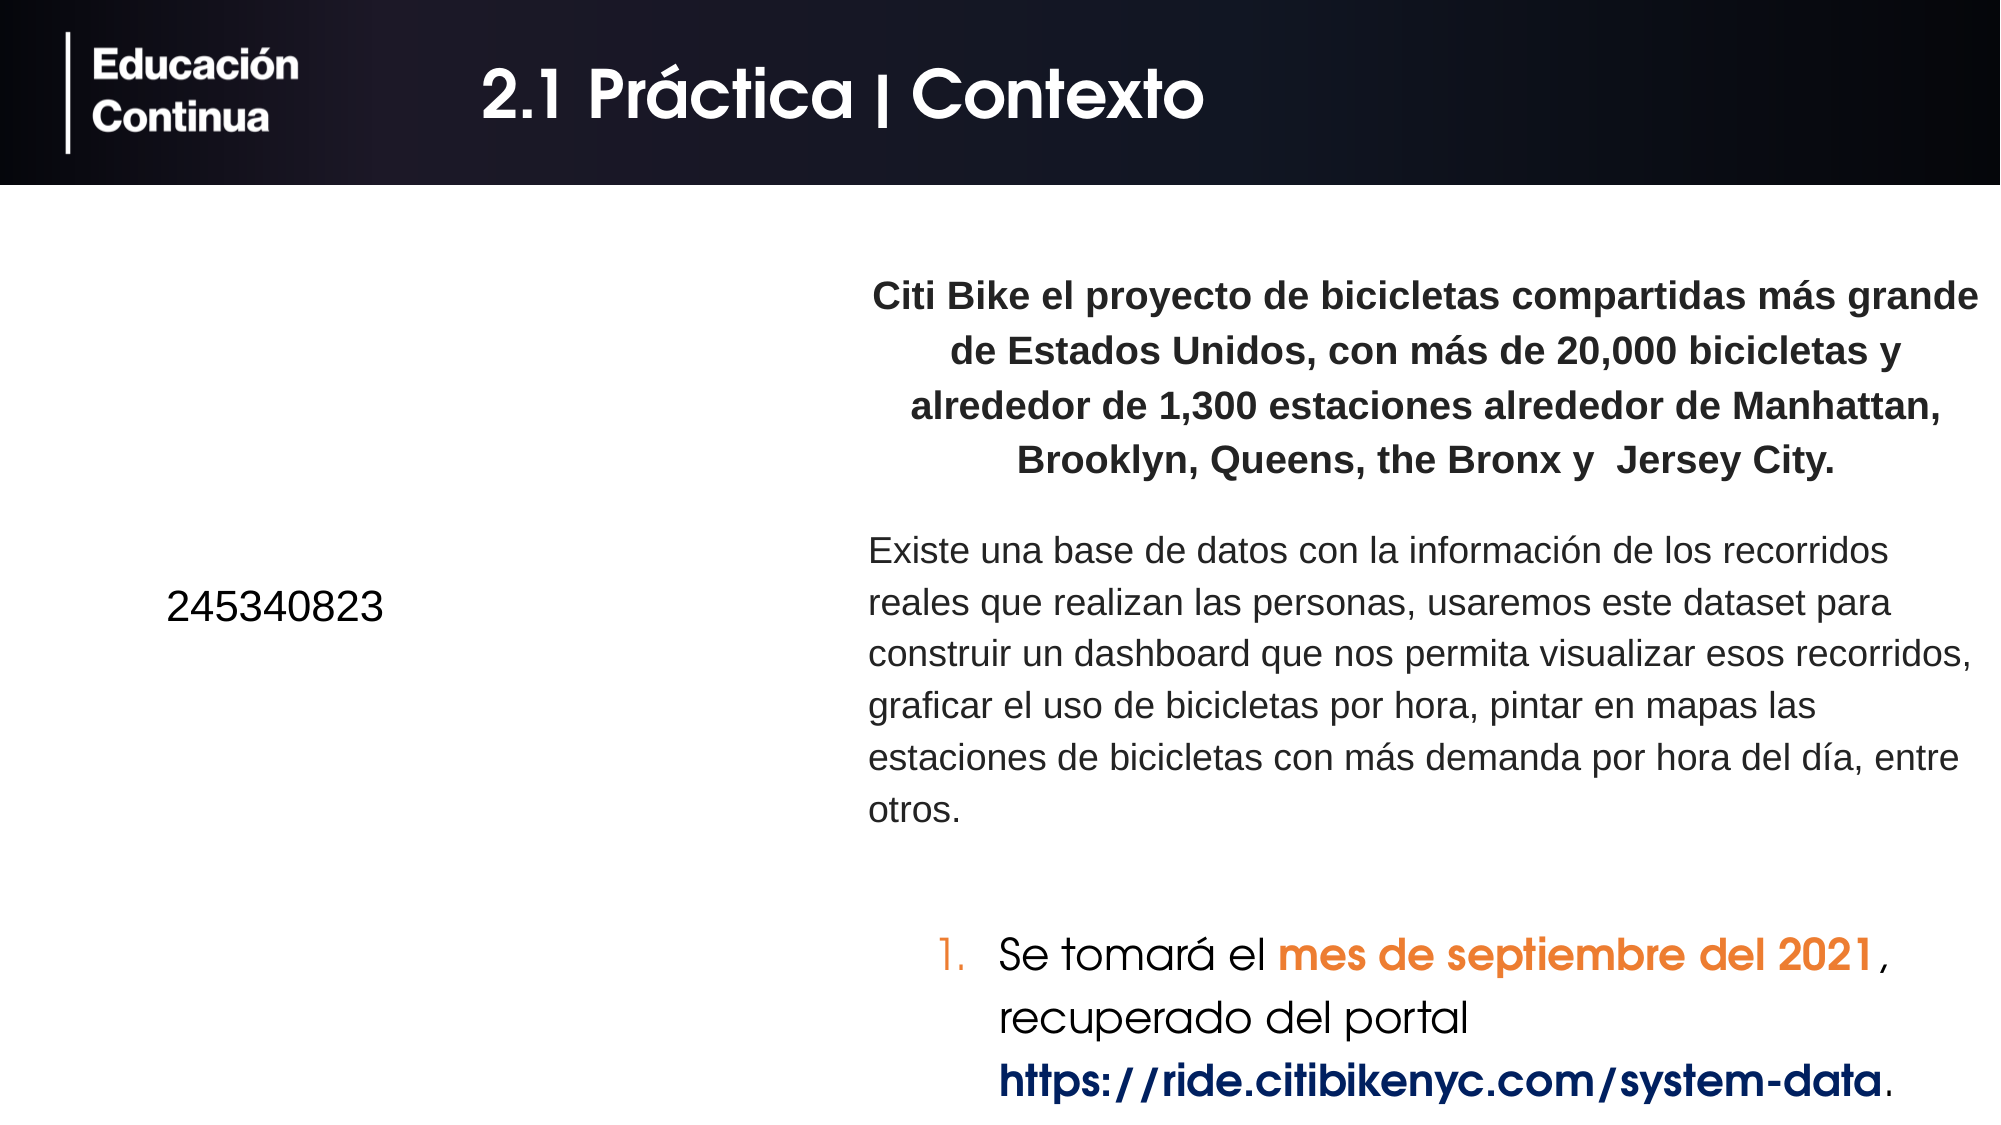

# 2.1 Práctica | Contexto
Citi Bike el proyecto de bicicletas compartidas más grande de Estados Unidos, con más de 20,000 bicicletas y alrededor de 1,300 estaciones alrededor de Manhattan, Brooklyn, Queens, the Bronx y  Jersey City.
Existe una base de datos con la información de los recorridos reales que realizan las personas, usaremos este dataset para construir un dashboard que nos permita visualizar esos recorridos, graficar el uso de bicicletas por hora, pintar en mapas las estaciones de bicicletas con más demanda por hora del día, entre otros.

Se tomará el mes de septiembre del 2021, recuperado del portal https://ride.citibikenyc.com/system-data.
245340823